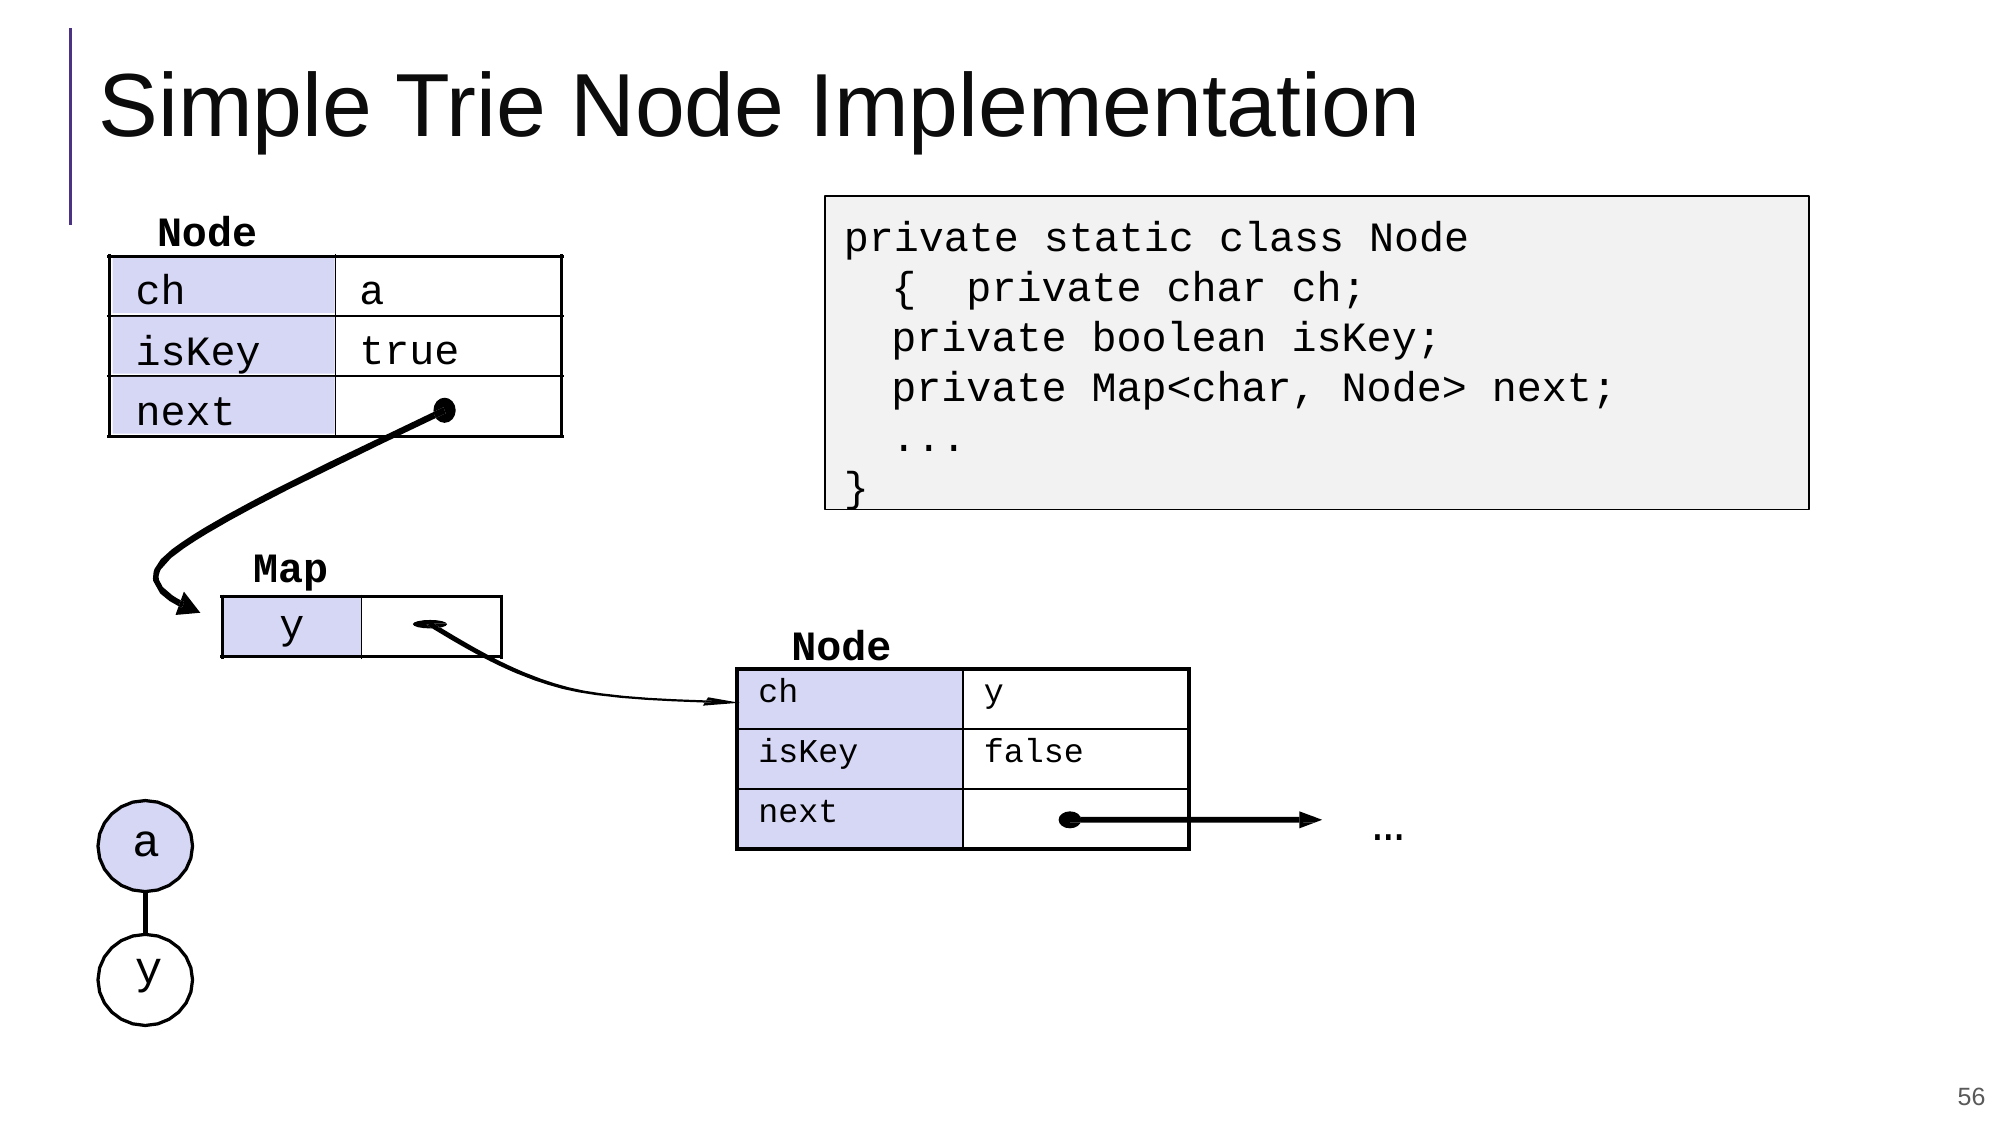

L02: Dictionary ADT, Tries
CSE332, Spring 2021
# Simple Trie Node Implementation
private static class Node {  private char ch;
private boolean isKey;
private Map<char, Node> next;
...
}
Node

ch
a
isKey
true
next

Map

y
Node

| ch | y |
| --- | --- |
| isKey | false |
| next |  |
…

a

y